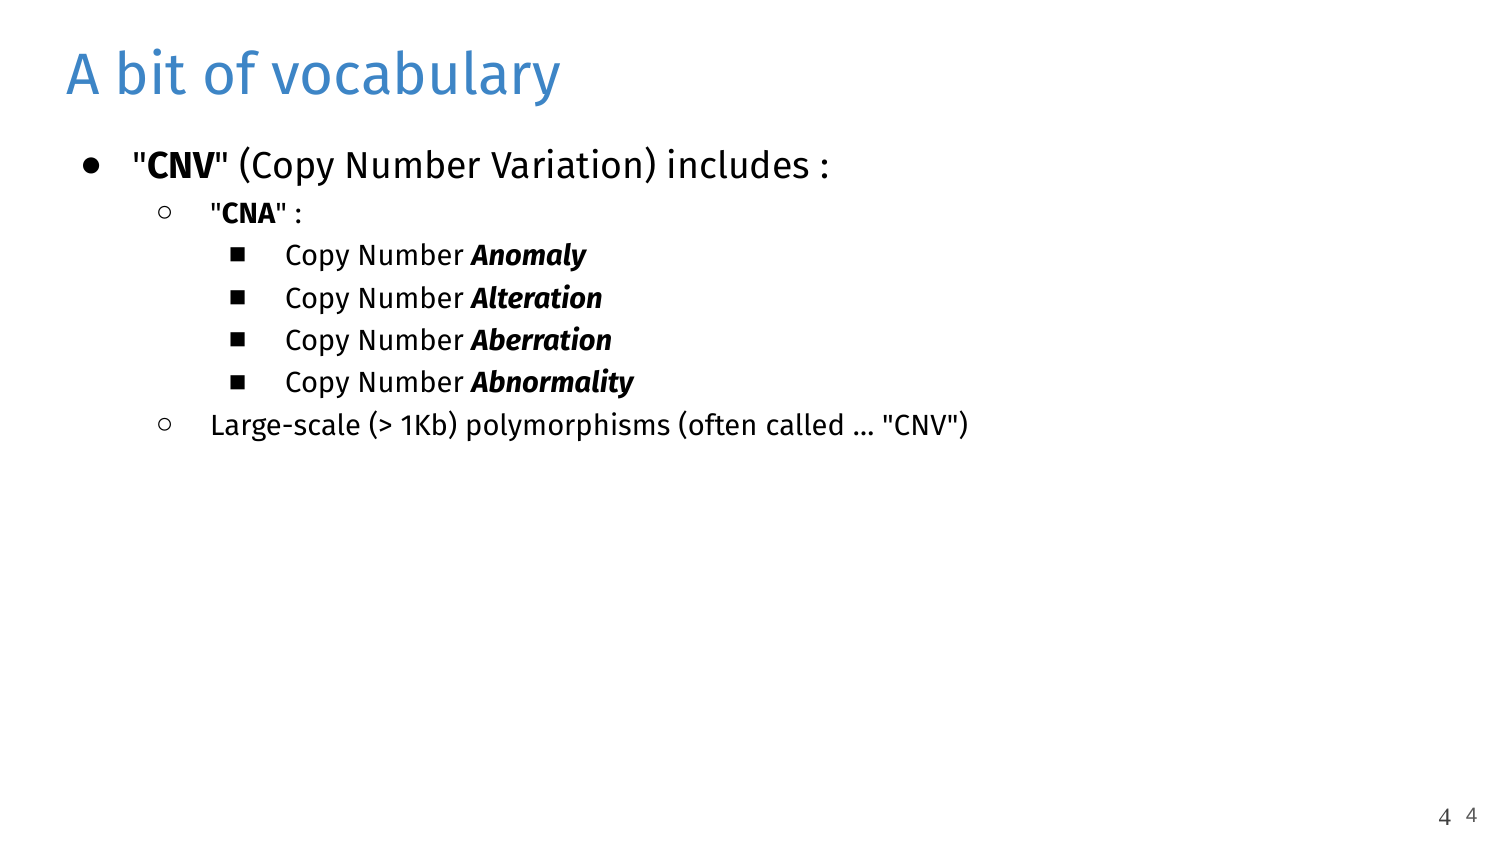

# A bit of vocabulary

"CNV" (Copy Number Variation) includes :
"CNA" :
Copy Number Anomaly
Copy Number Alteration
Copy Number Aberration
Copy Number Abnormality
Large-scale (> 1Kb) polymorphisms (often called … "CNV")
4
4